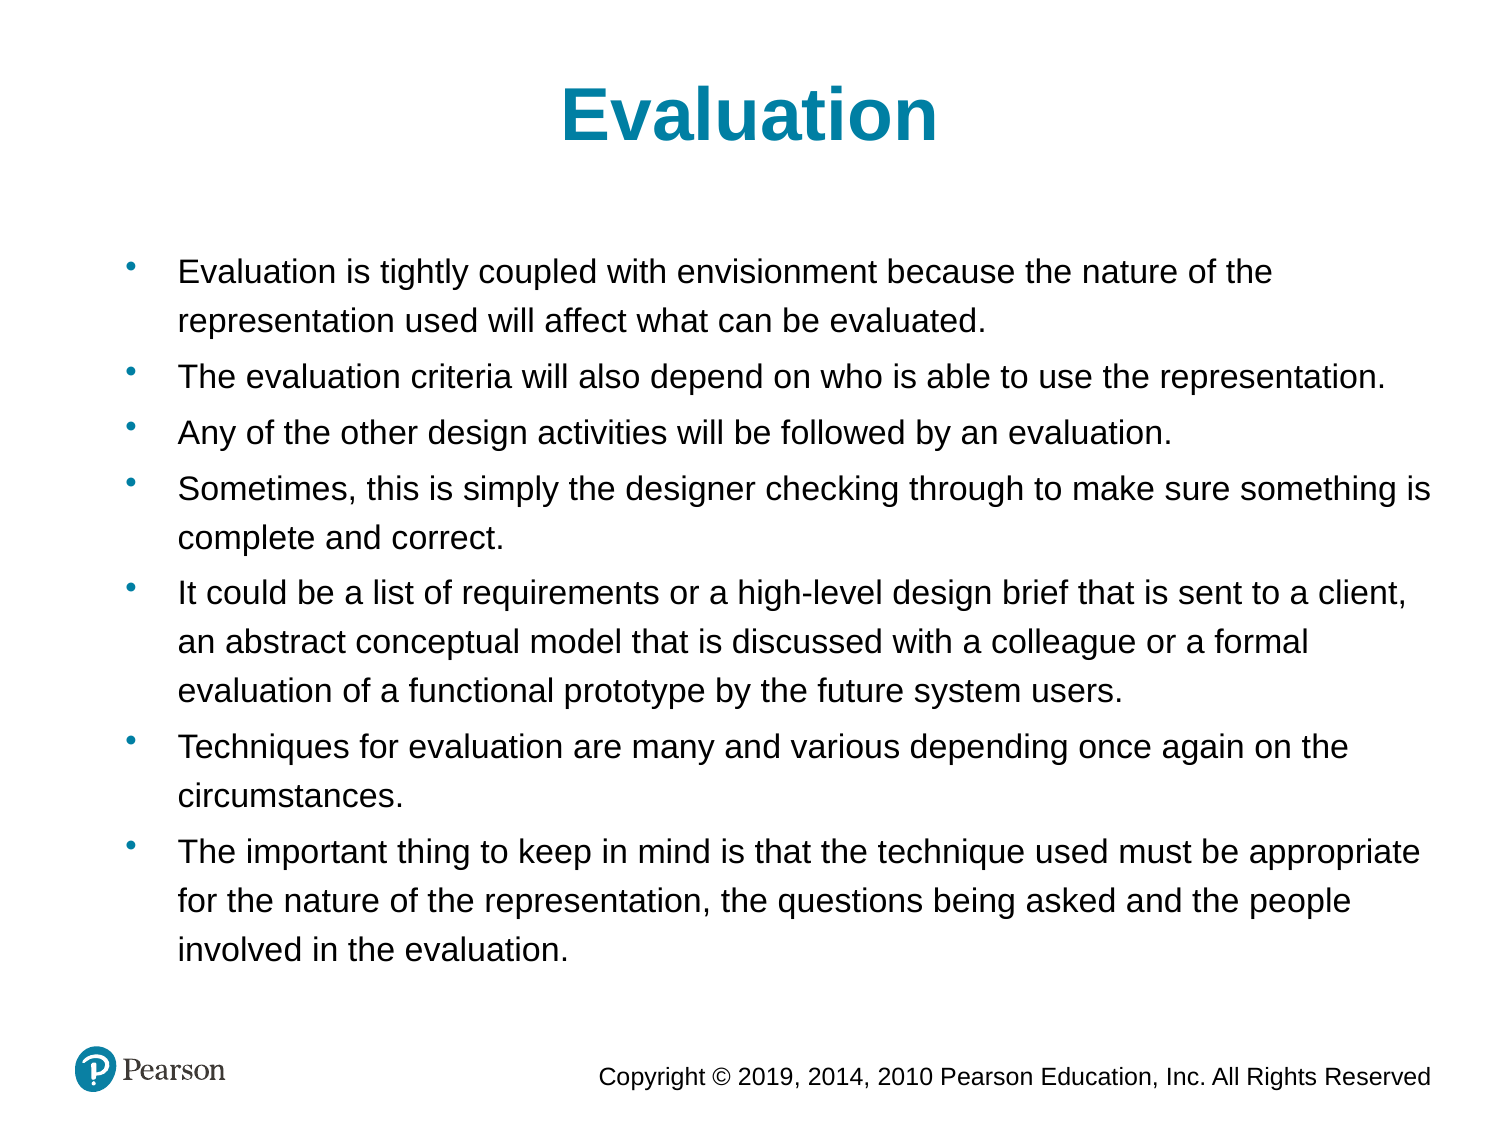

Evaluation
Evaluation is tightly coupled with envisionment because the nature of the representation used will affect what can be evaluated.
The evaluation criteria will also depend on who is able to use the representation.
Any of the other design activities will be followed by an evaluation.
Sometimes, this is simply the designer checking through to make sure something is complete and correct.
It could be a list of requirements or a high-level design brief that is sent to a client, an abstract conceptual model that is discussed with a colleague or a formal evaluation of a functional prototype by the future system users.
Techniques for evaluation are many and various depending once again on the circumstances.
The important thing to keep in mind is that the technique used must be appropriate for the nature of the representation, the questions being asked and the people involved in the evaluation.